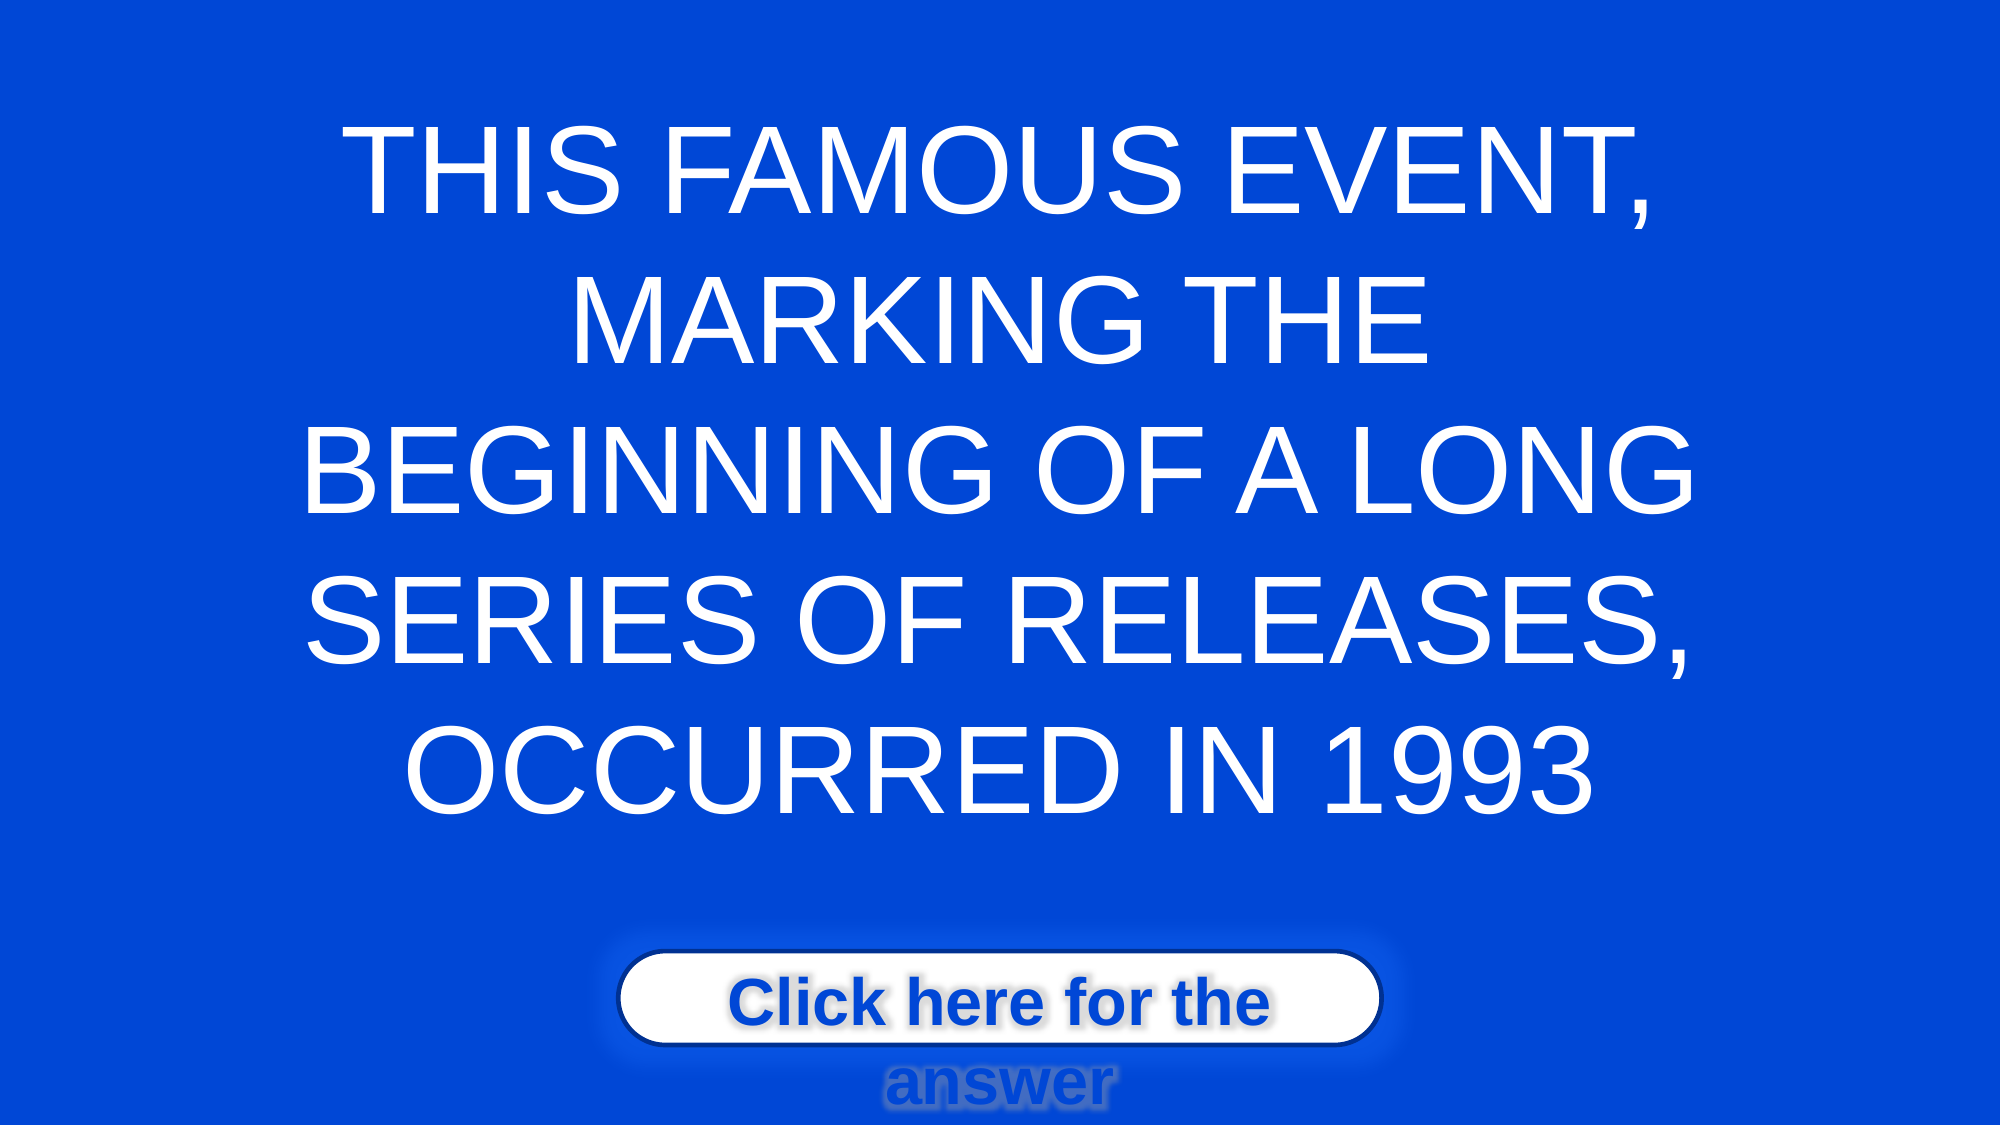

THIS FAMOUS EVENT, MARKING THE BEGINNING OF A LONG SERIES OF RELEASES, OCCURRED IN 1993
Click here for the answer